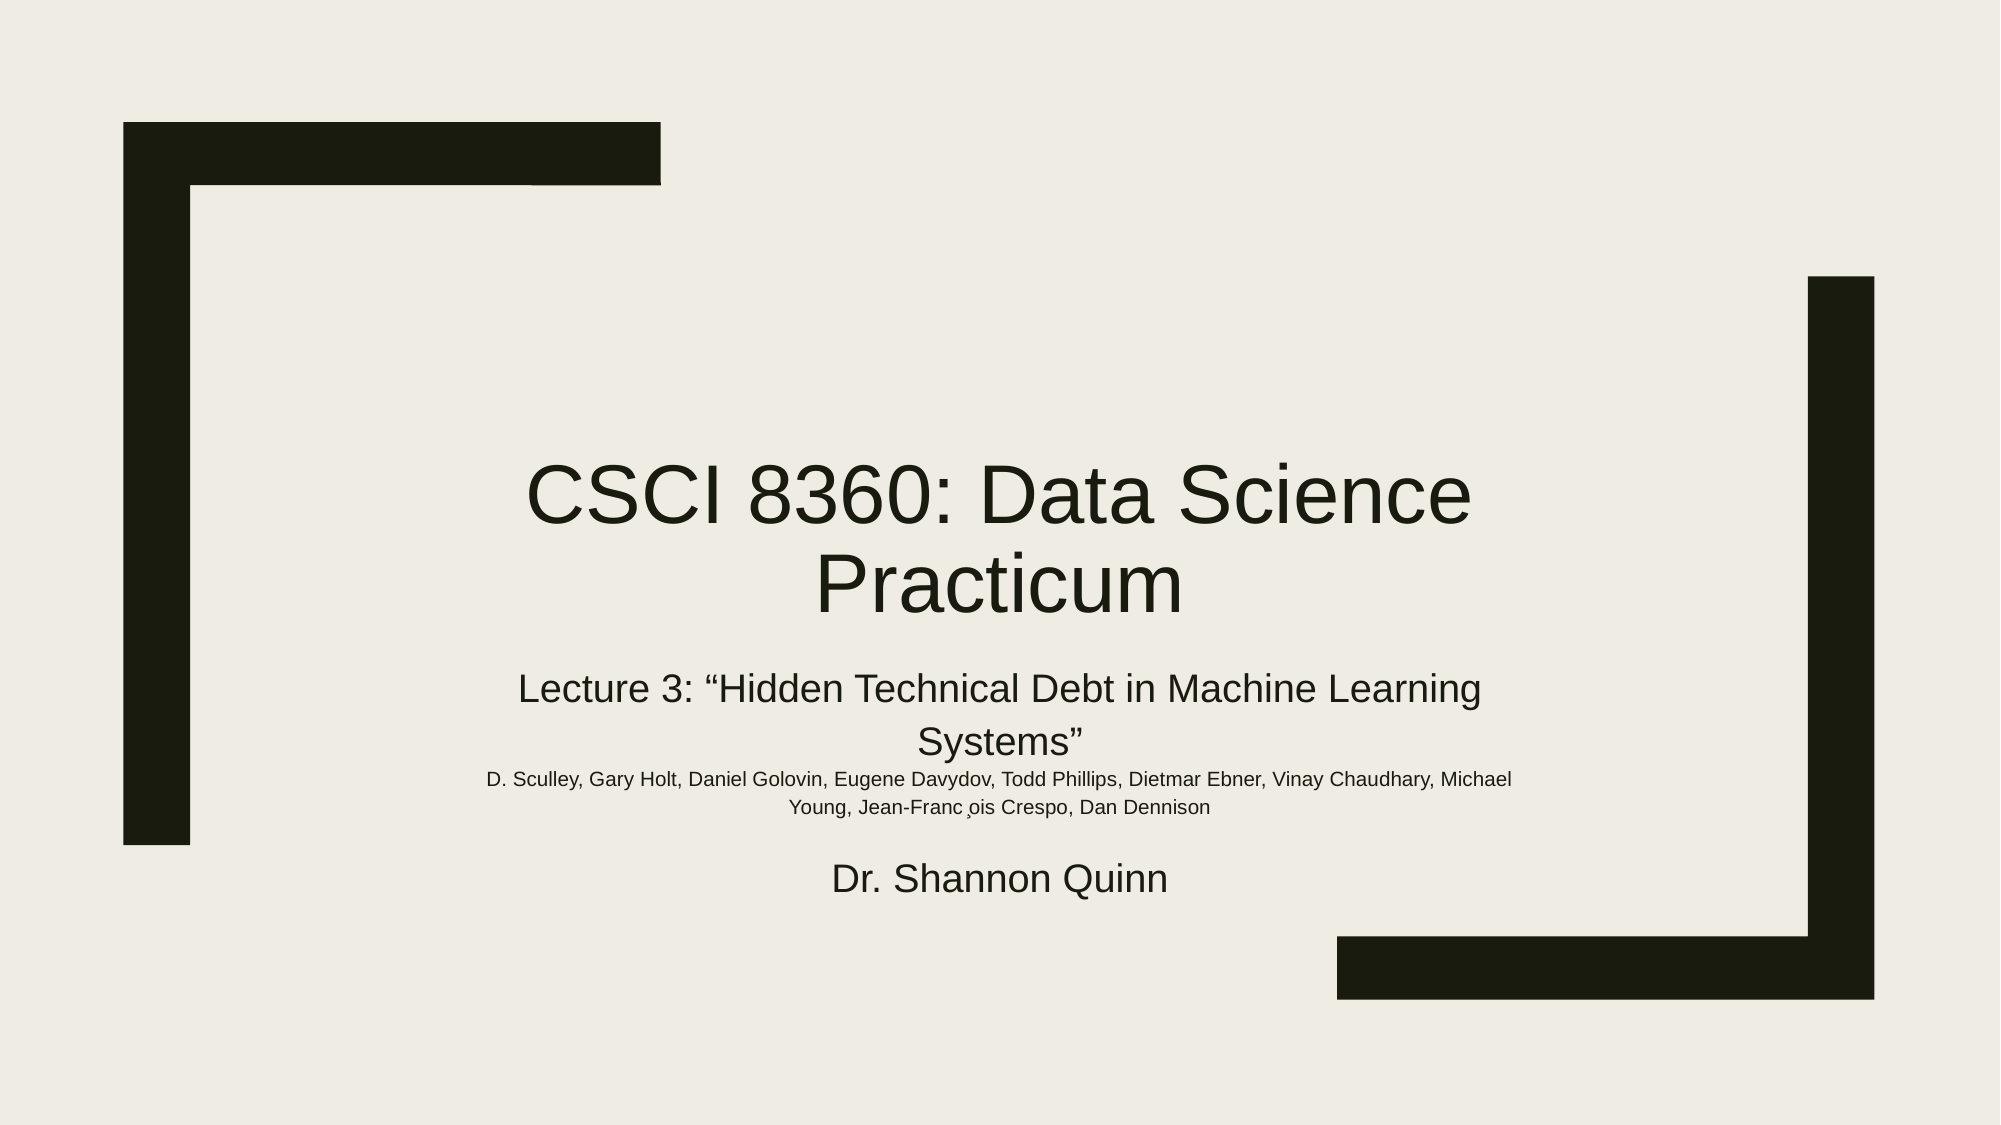

# CSCI 8360: Data Science Practicum
Lecture 3: “Hidden Technical Debt in Machine Learning Systems”
D. Sculley, Gary Holt, Daniel Golovin, Eugene Davydov, Todd Phillips, Dietmar Ebner, Vinay Chaudhary, Michael Young, Jean-Franc ̧ois Crespo, Dan Dennison

Dr. Shannon Quinn